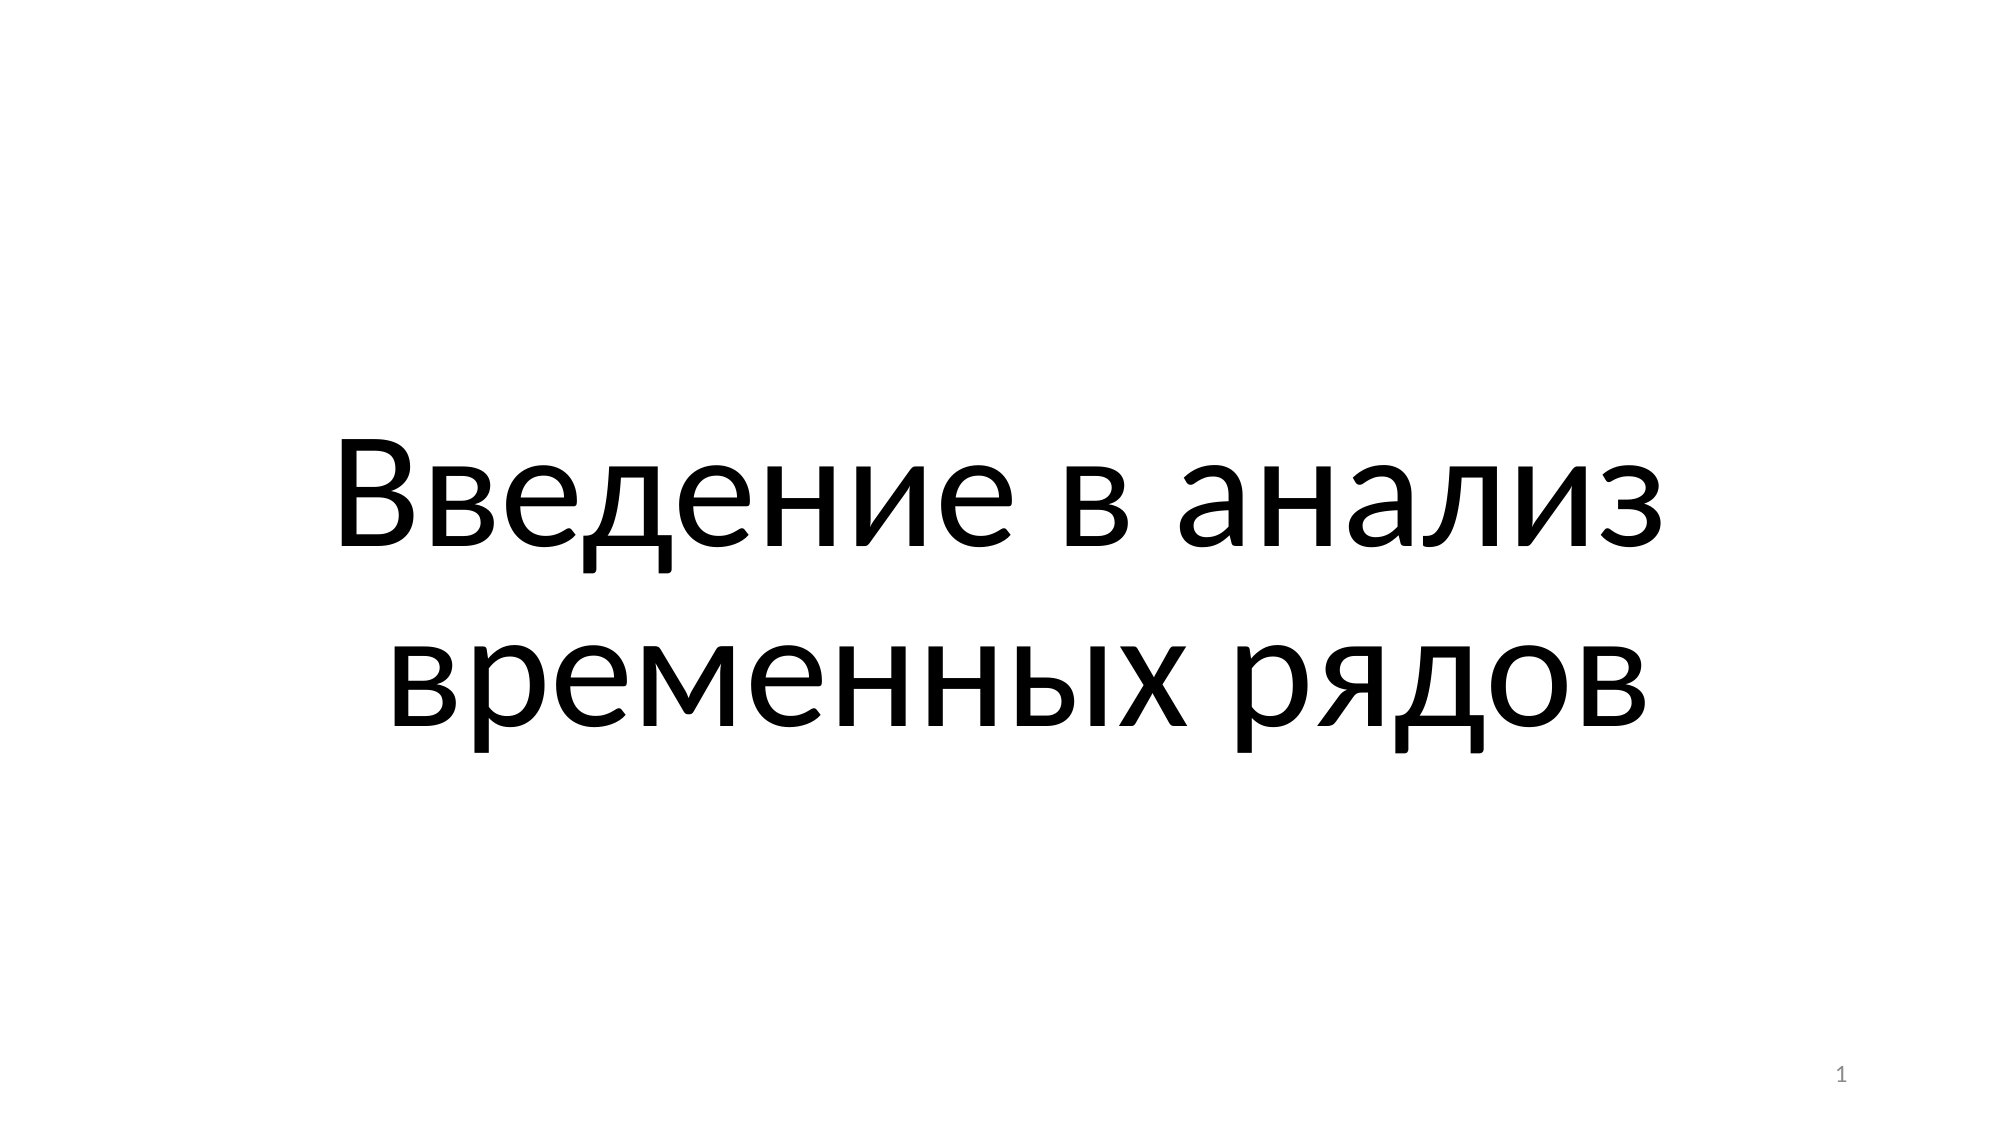

# Введение в анализ временных рядов
1